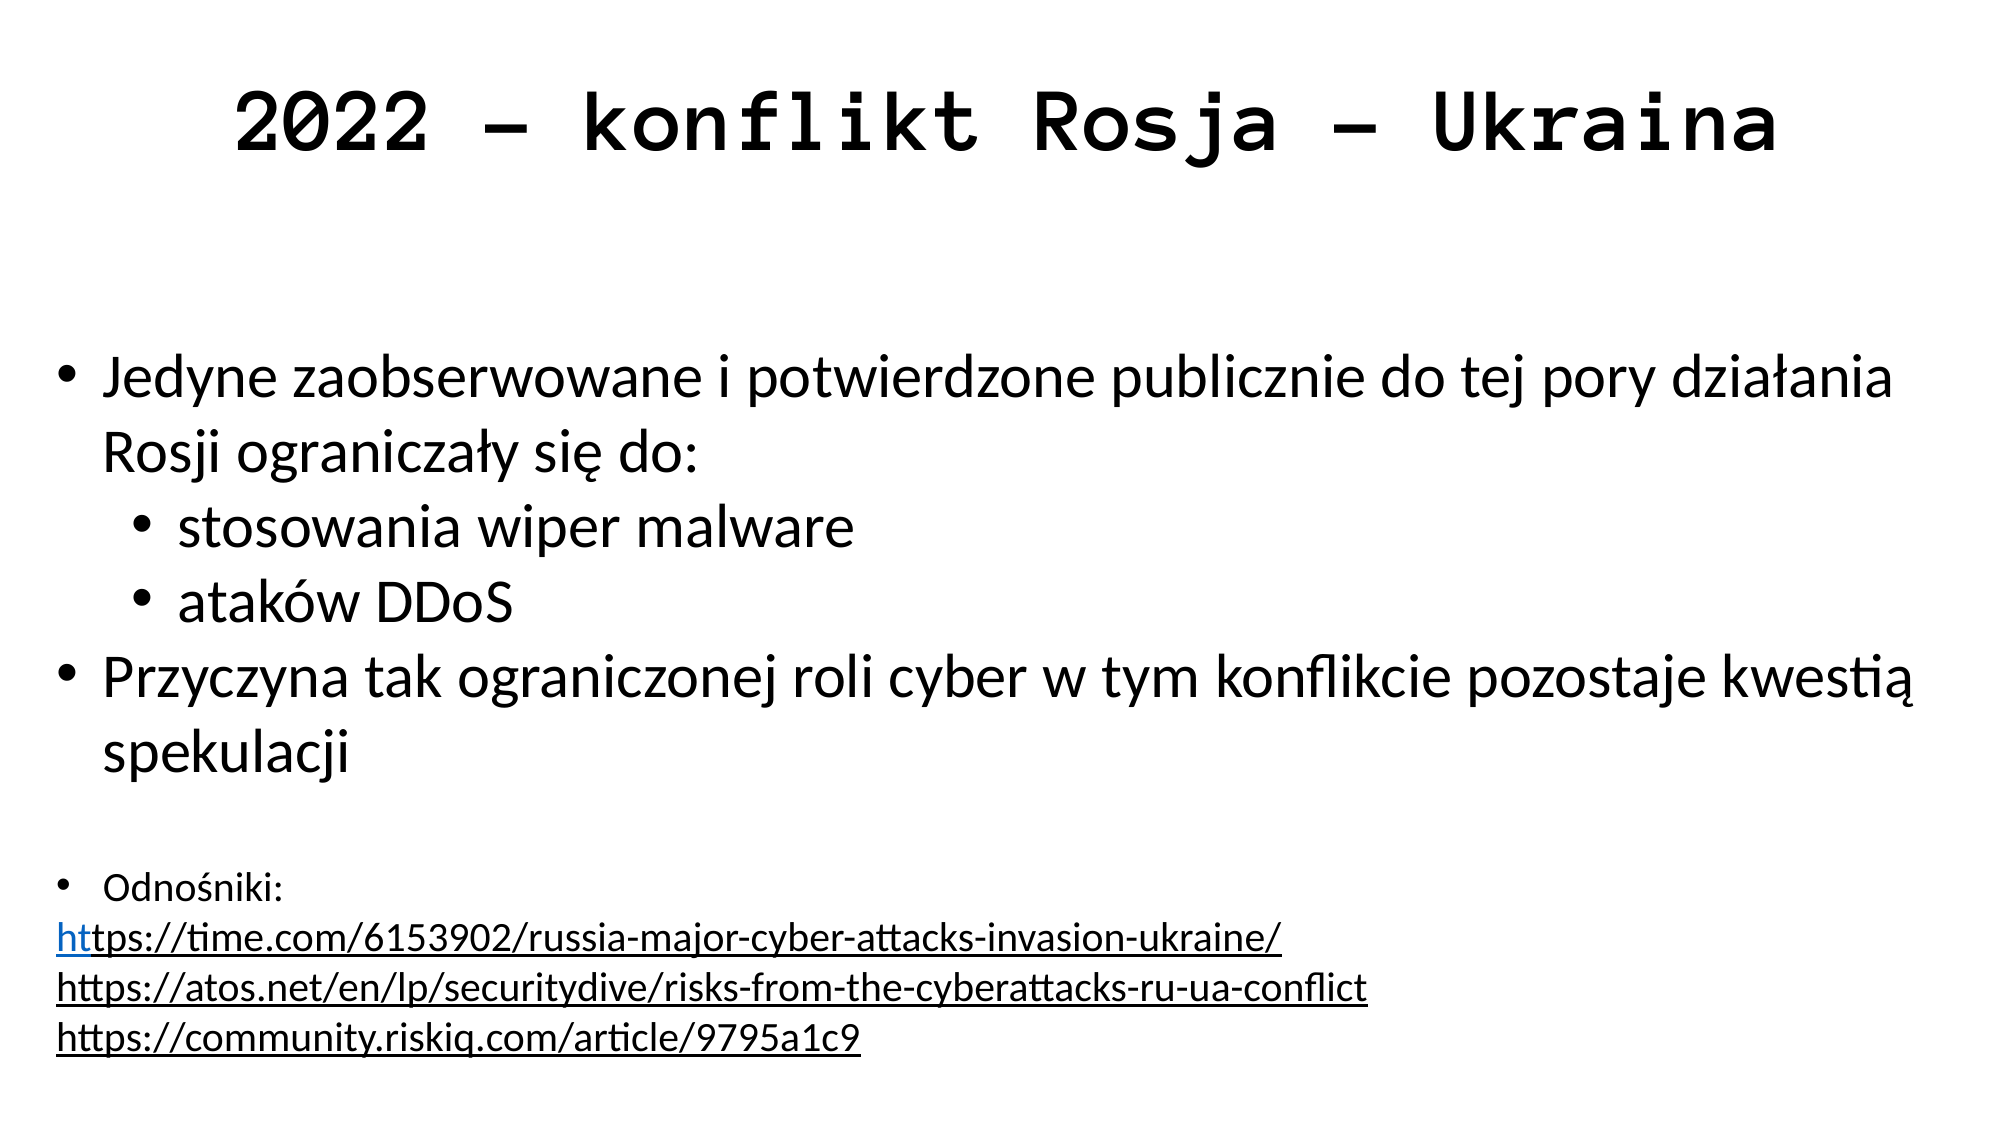

# 2022 – konflikt Rosja - Ukraina
Jedyne zaobserwowane i potwierdzone publicznie do tej pory działania Rosji ograniczały się do:
stosowania wiper malware
ataków DDoS
Przyczyna tak ograniczonej roli cyber w tym konflikcie pozostaje kwestią spekulacji

Odnośniki:
https://time.com/6153902/russia-major-cyber-attacks-invasion-ukraine/
https://atos.net/en/lp/securitydive/risks-from-the-cyberattacks-ru-ua-conflict
https://community.riskiq.com/article/9795a1c9